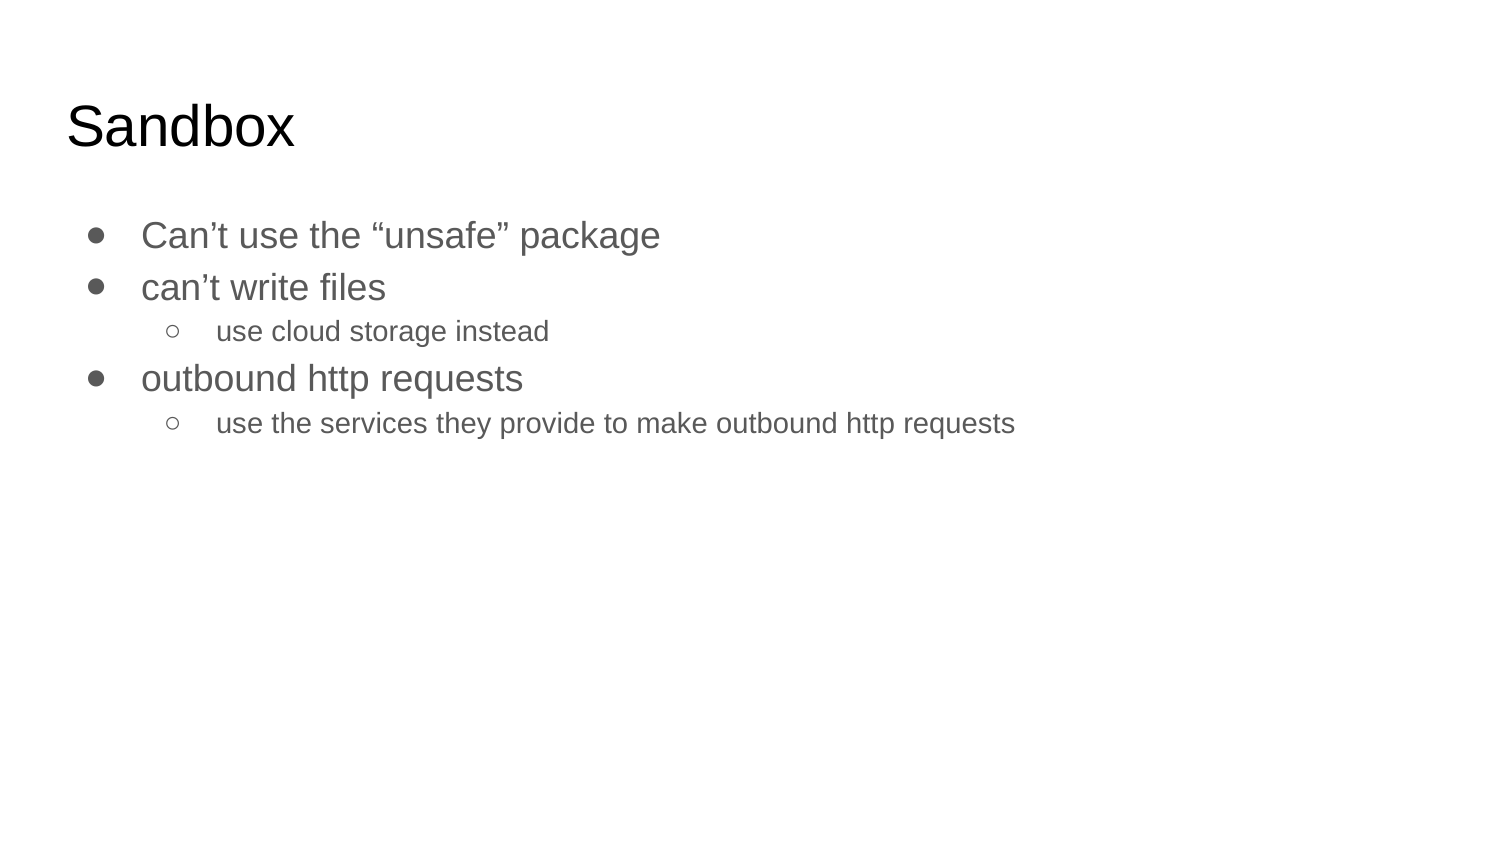

# Sandbox
Can’t use the “unsafe” package
can’t write files
use cloud storage instead
outbound http requests
use the services they provide to make outbound http requests